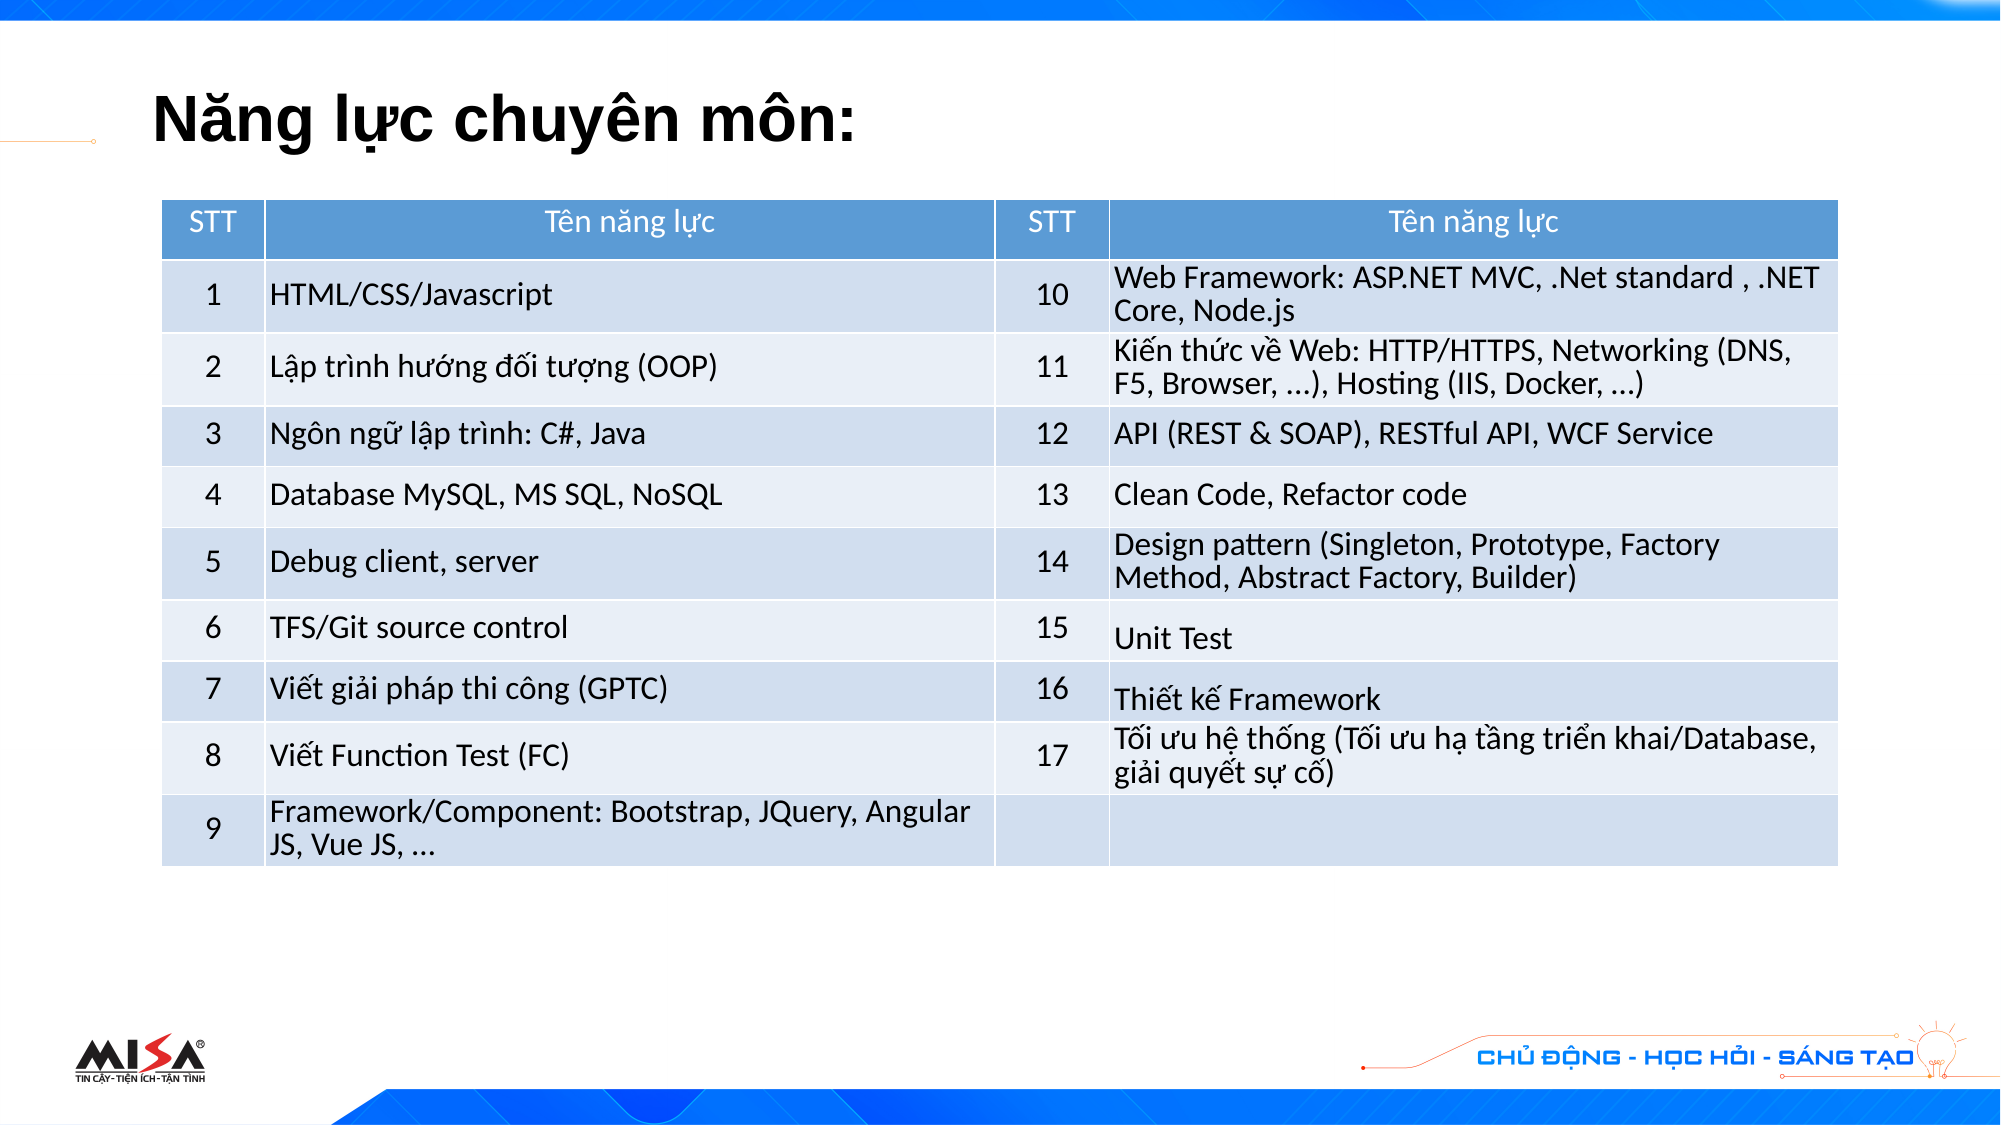

Năng lực chuyên môn:
| STT | Tên năng lực | STT | Tên năng lực |
| --- | --- | --- | --- |
| 1 | HTML/CSS/Javascript | 10 | Web Framework: ASP.NET MVC, .Net standard , .NET Core, Node.js |
| 2 | Lập trình hướng đối tượng (OOP) | 11 | Kiến thức về Web: HTTP/HTTPS, Networking (DNS, F5, Browser, ...), Hosting (IIS, Docker, …) |
| 3 | Ngôn ngữ lập trình: C#, Java | 12 | API (REST & SOAP), RESTful API, WCF Service |
| 4 | Database MySQL, MS SQL, NoSQL | 13 | Clean Code, Refactor code |
| 5 | Debug client, server | 14 | Design pattern (Singleton, Prototype, Factory Method, Abstract Factory, Builder) |
| 6 | TFS/Git source control | 15 | Unit Test |
| 7 | Viết giải pháp thi công (GPTC) | 16 | Thiết kế Framework |
| 8 | Viết Function Test (FC) | 17 | Tối ưu hệ thống (Tối ưu hạ tầng triển khai/Database, giải quyết sự cố) |
| 9 | Framework/Component: Bootstrap, JQuery, Angular JS, Vue JS, … |  |  |